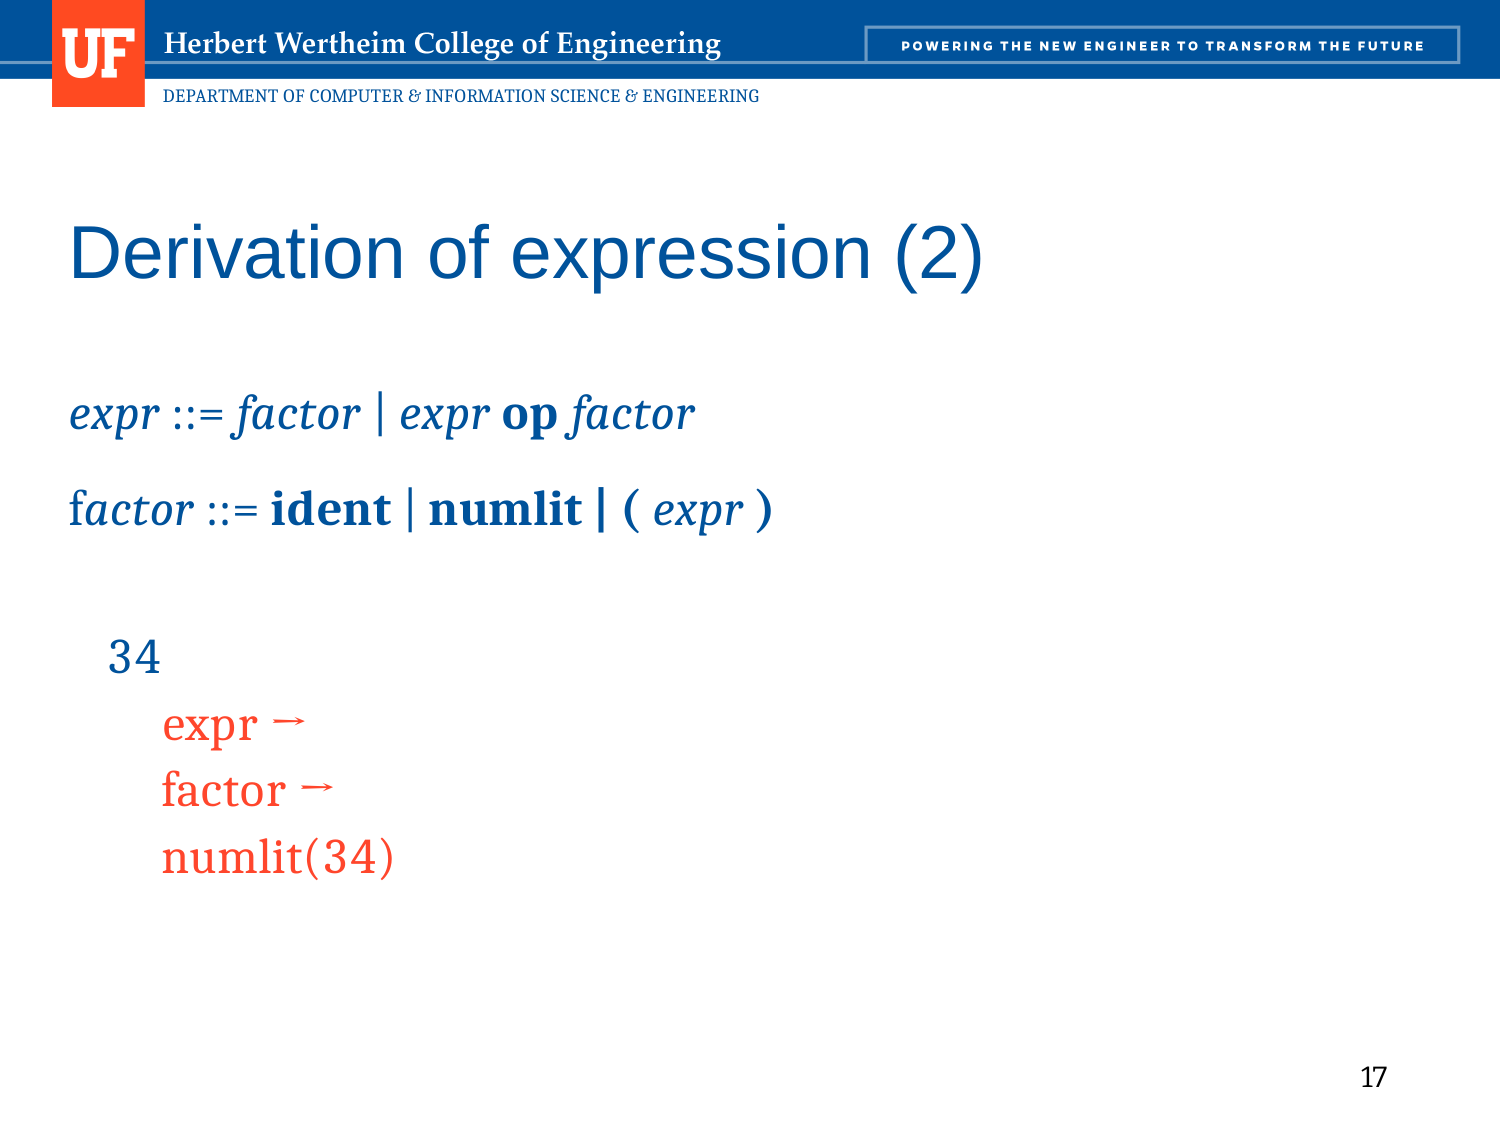

# Derivation of expression (2)
expr ::= factor | expr op factor
factor ::= ident | numlit | ( expr )

34
     expr →
     factor →
     numlit(34)

17